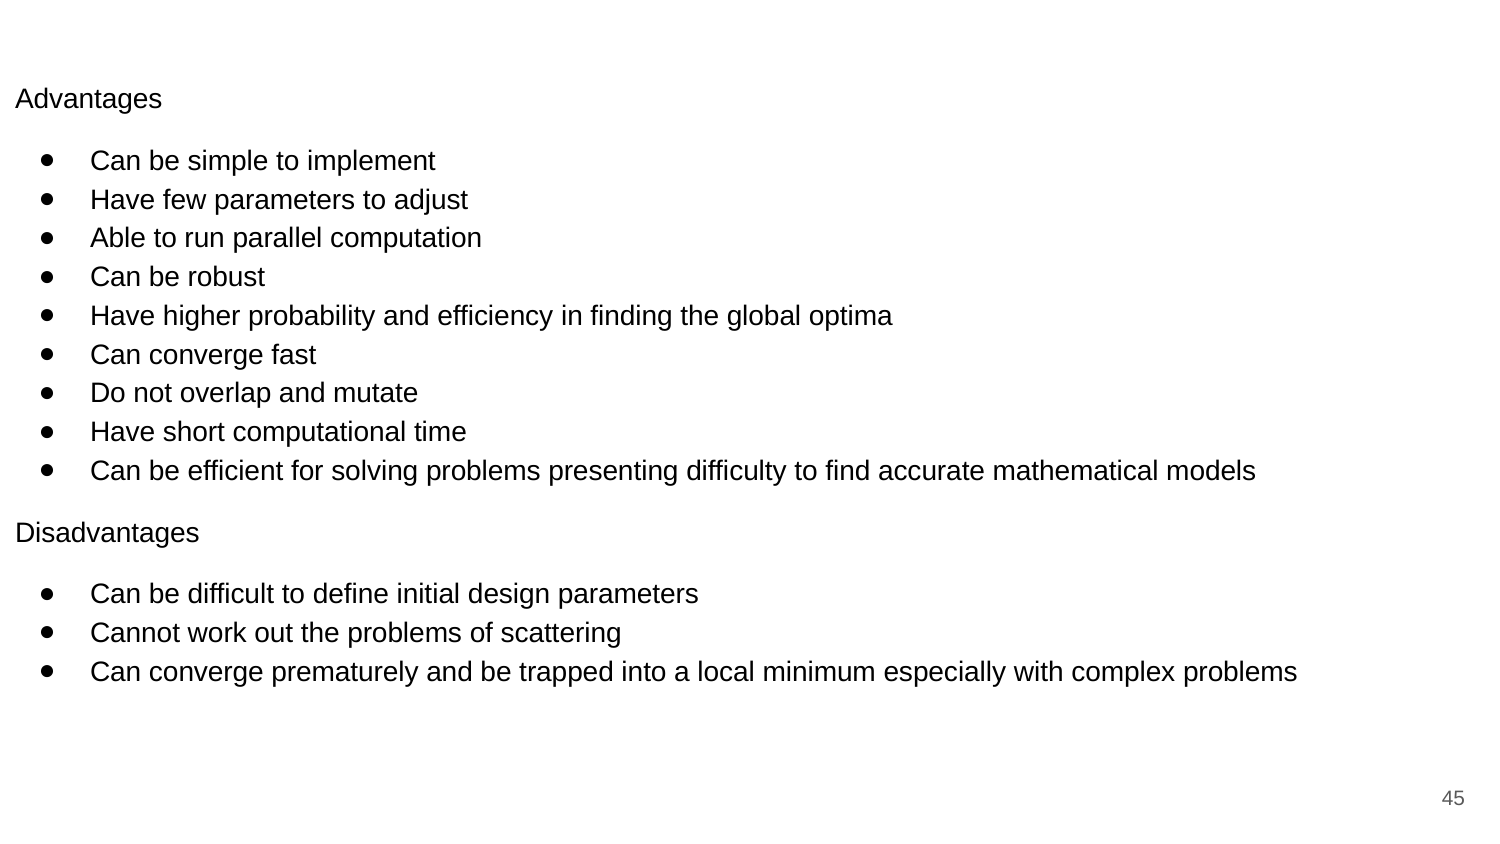

Advantages
Can be simple to implement
Have few parameters to adjust
Able to run parallel computation
Can be robust
Have higher probability and efficiency in finding the global optima
Can converge fast
Do not overlap and mutate
Have short computational time
Can be efficient for solving problems presenting difficulty to find accurate mathematical models
Disadvantages
Can be difficult to define initial design parameters
Cannot work out the problems of scattering
Can converge prematurely and be trapped into a local minimum especially with complex problems
45